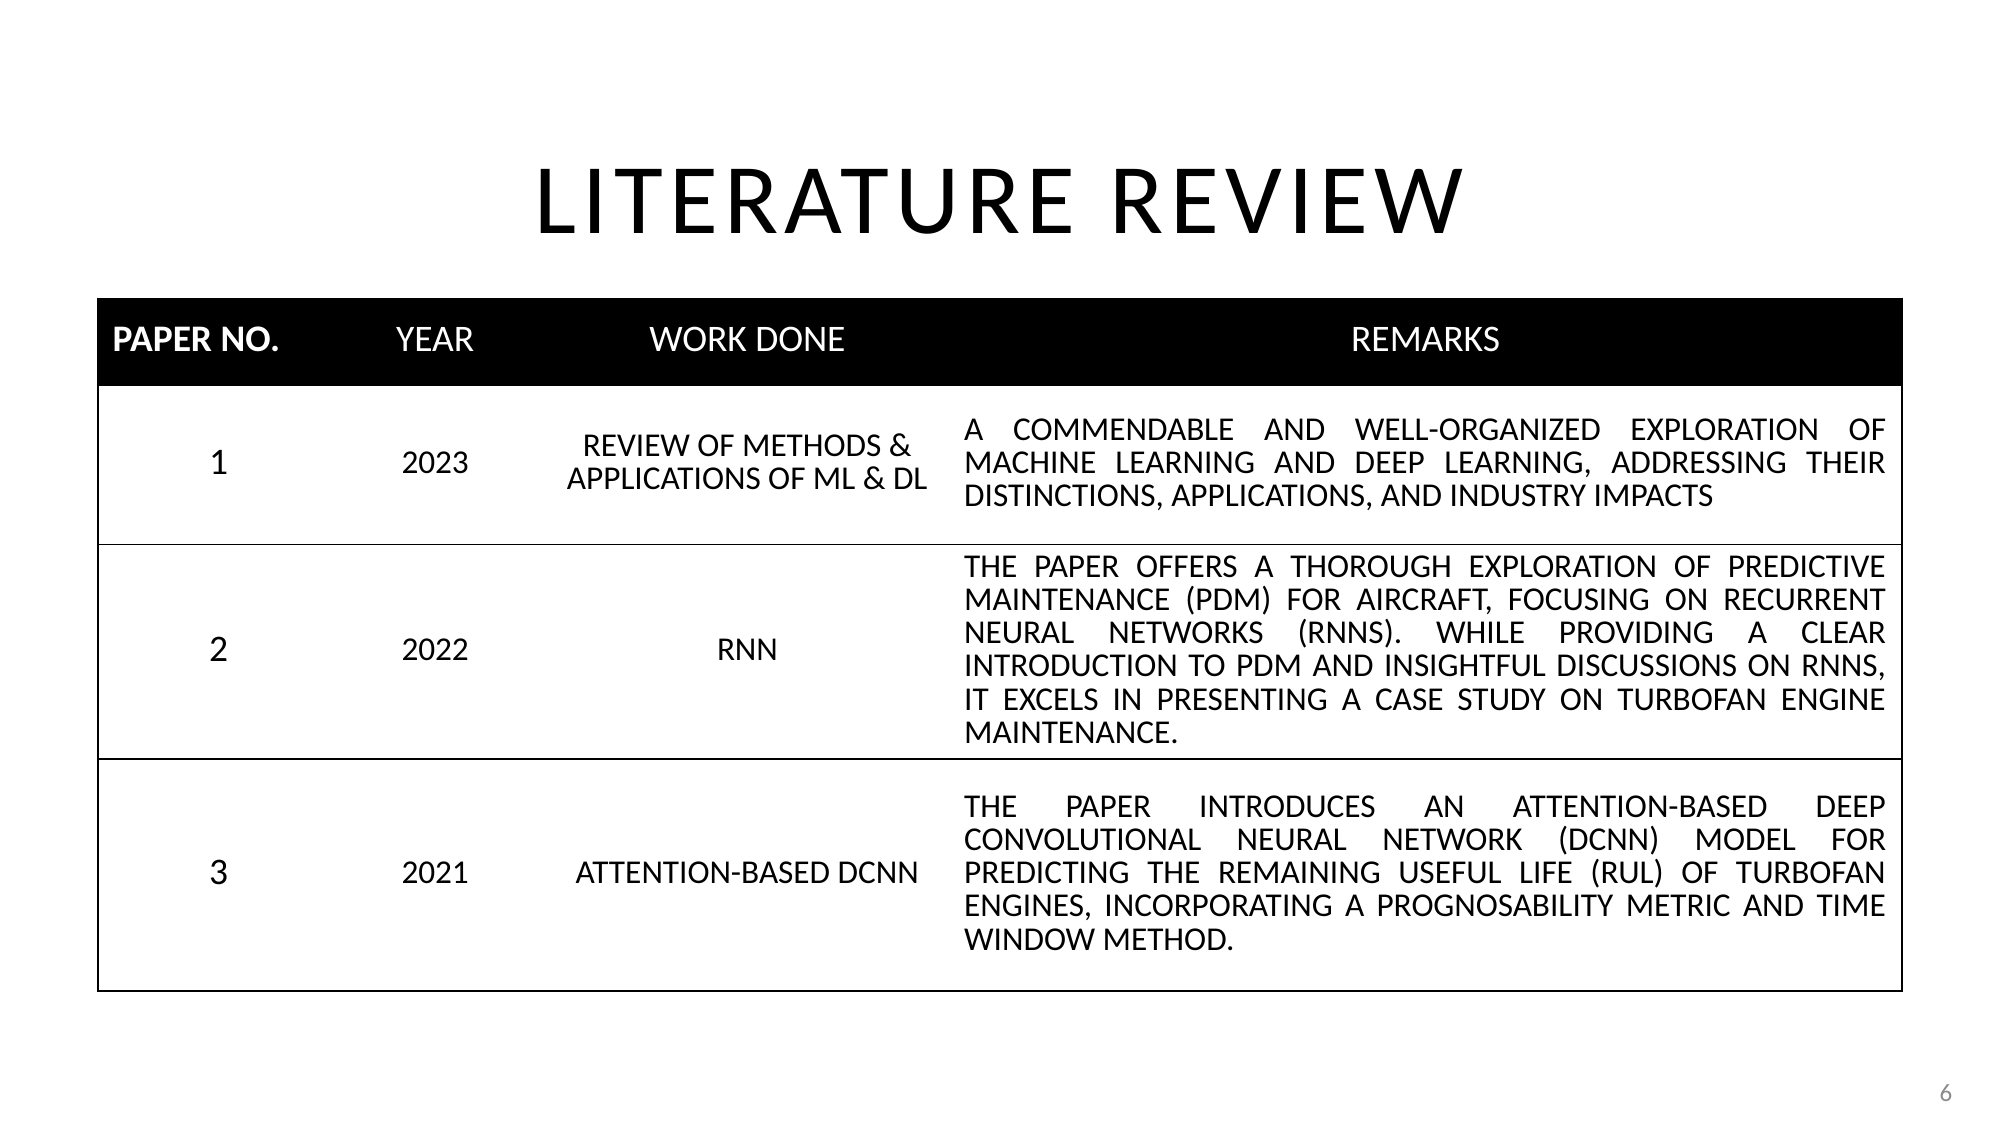

# Literature Review
| PAPER NO. | YEAR | WORK DONE | REMARKS |
| --- | --- | --- | --- |
| 1 | 2023 | REVIEW OF METHODS & APPLICATIONS OF ML & DL | A commendable and well-organized exploration of machine learning and deep learning, addressing their distinctions, applications, and industry impacts |
| 2 | 2022 | RNN | The paper offers a thorough exploration of predictive maintenance (PdM) for aircraft, focusing on recurrent neural networks (RNNs). While providing a clear introduction to PdM and insightful discussions on RNNs, it excels in presenting a case study on turbofan engine maintenance. |
| 3 | 2021 | Attention-based DCNN | The paper introduces an attention-based deep convolutional neural network (DCNN) model for predicting the remaining useful life (RUL) of turbofan engines, incorporating a prognosability metric and time window method. |
6